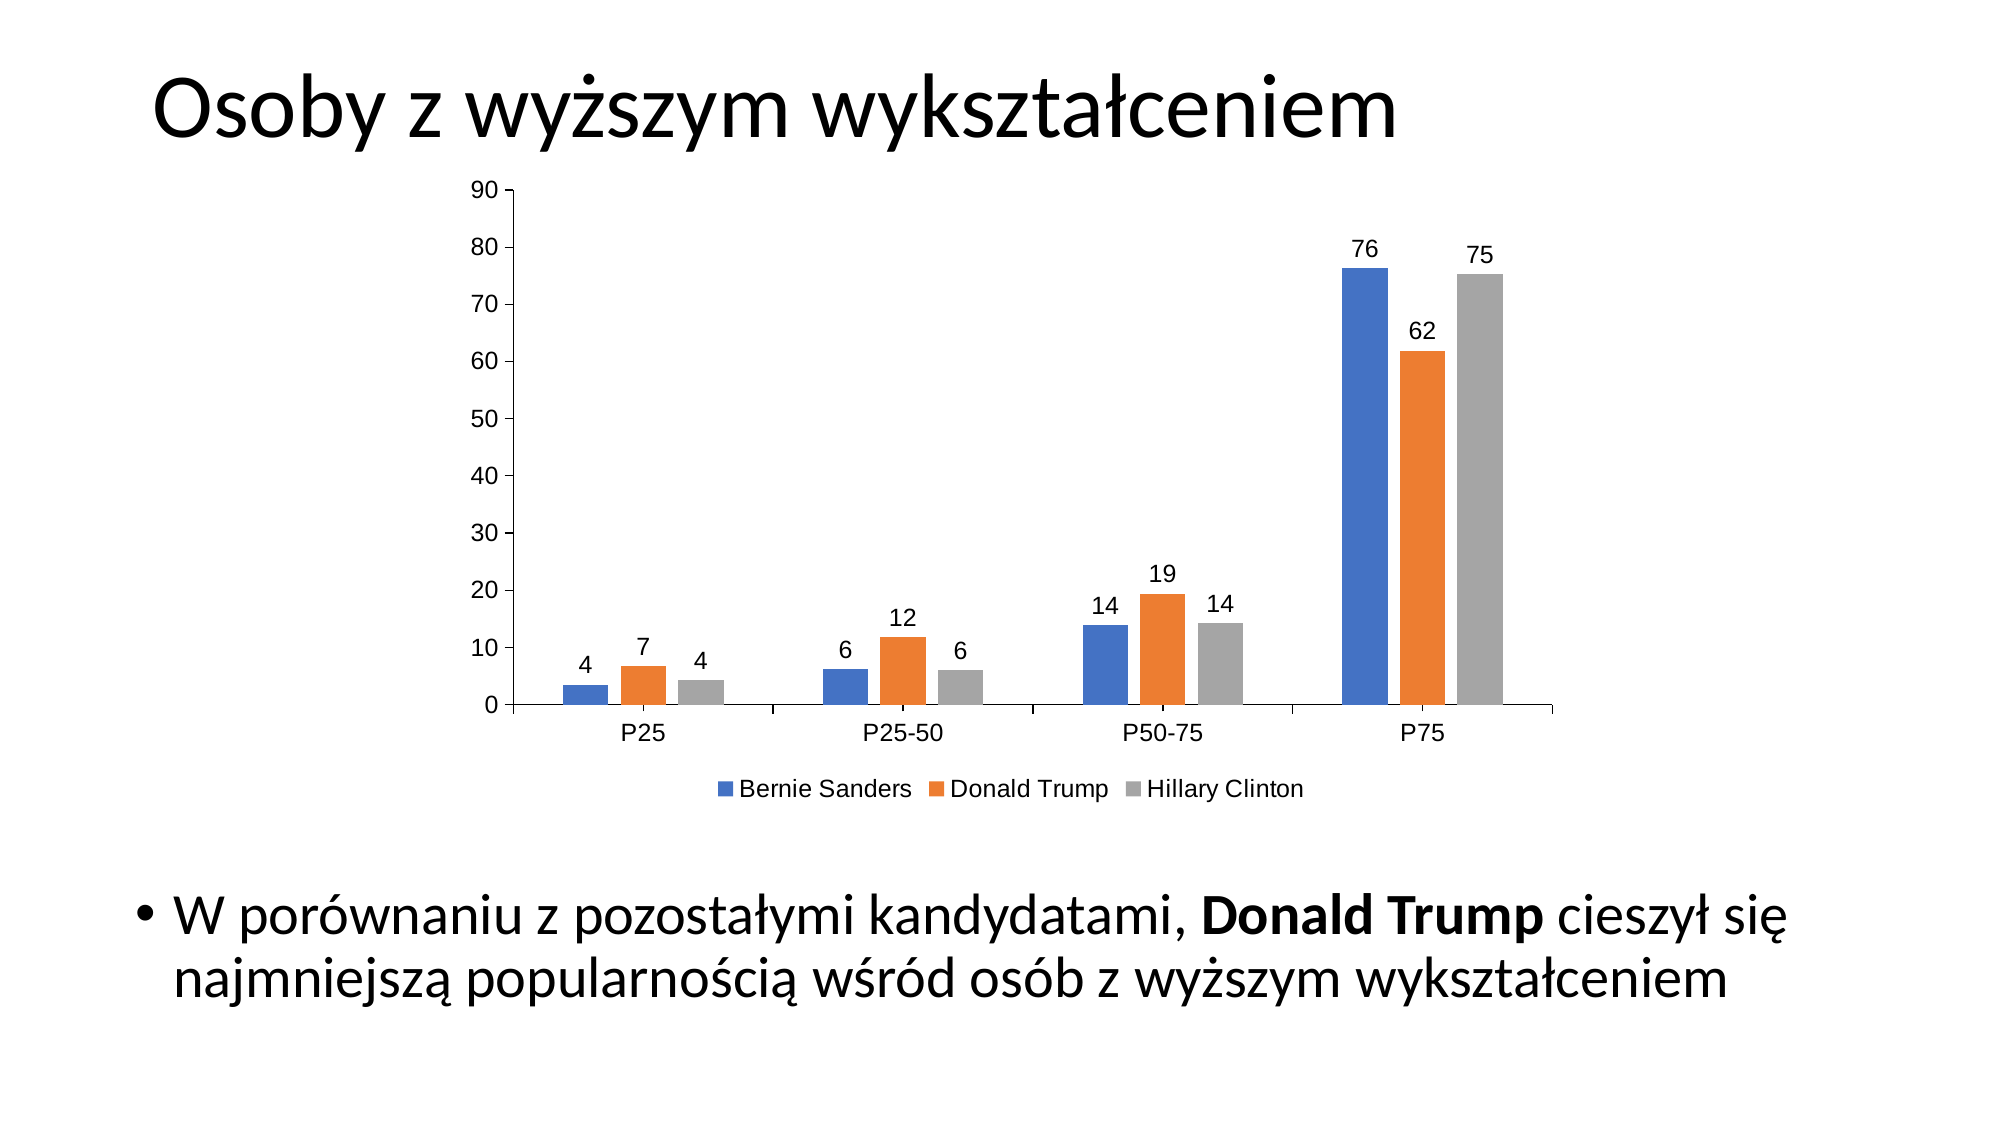

# Osoby z wyższym wykształceniem

### Chart

| Category | Bernie Sanders | Donald Trump | Hillary Clinton |
|---|---|---|---|
| P25 | 3.50950116725846 | 6.79726299682353 | 4.34280444353883 |
| P25-50 | 6.18534439179901 | 11.8670190422131 | 6.04659567055928 |
| P50-75 | 13.9683106208502 | 19.4207525479112 | 14.3134415143723 |
| P75 | 76.3368438200922 | 61.914965413052 | 75.2971583715295 |
W porównaniu z pozostałymi kandydatami, Donald Trump cieszył się najmniejszą popularnością wśród osób z wyższym wykształceniem